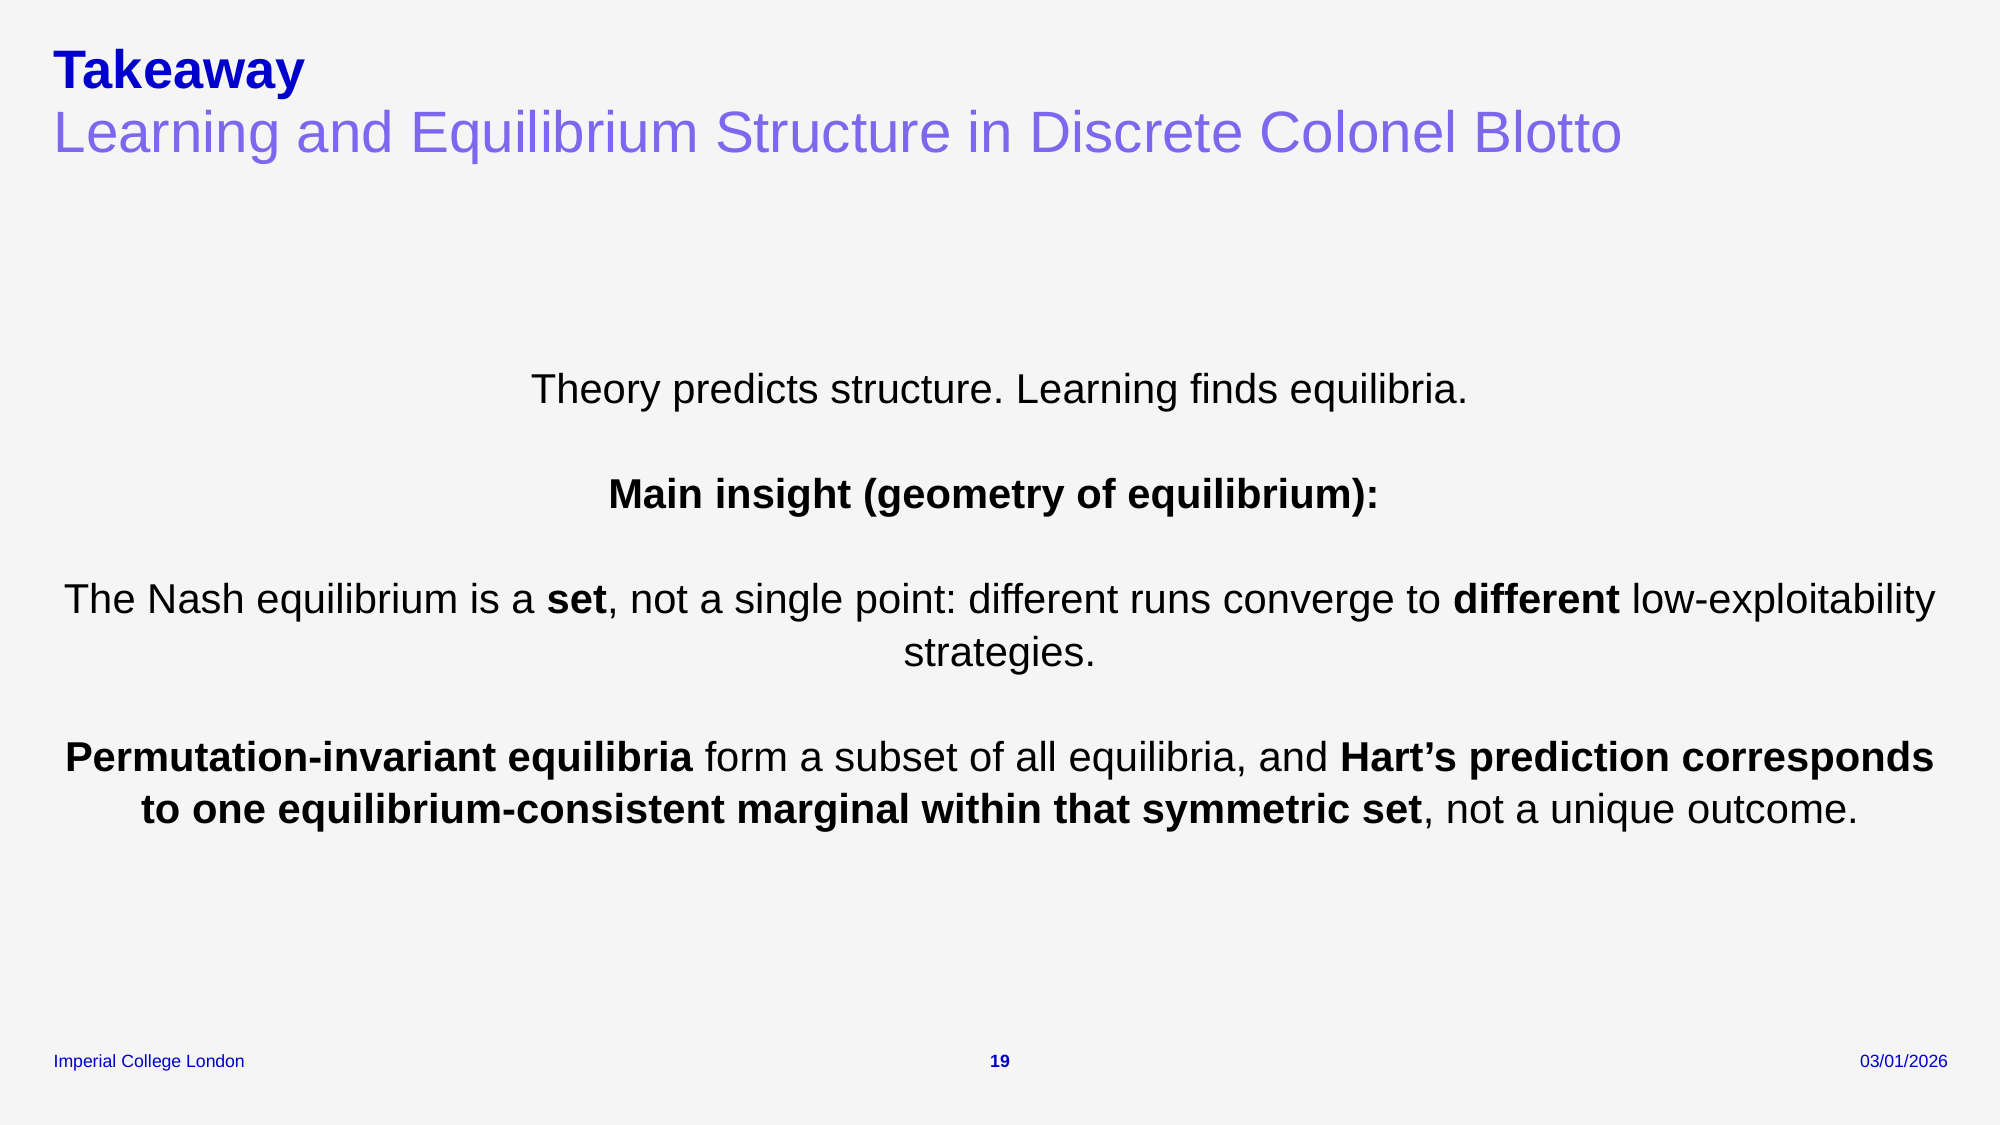

# Takeaway
Learning and Equilibrium Structure in Discrete Colonel Blotto
Theory predicts structure. Learning finds equilibria.

Main insight (geometry of equilibrium):

The Nash equilibrium is a set, not a single point: different runs converge to different low-exploitability strategies.
Permutation-invariant equilibria form a subset of all equilibria, and Hart’s prediction corresponds to one equilibrium-consistent marginal within that symmetric set, not a unique outcome.

19
03/01/2026